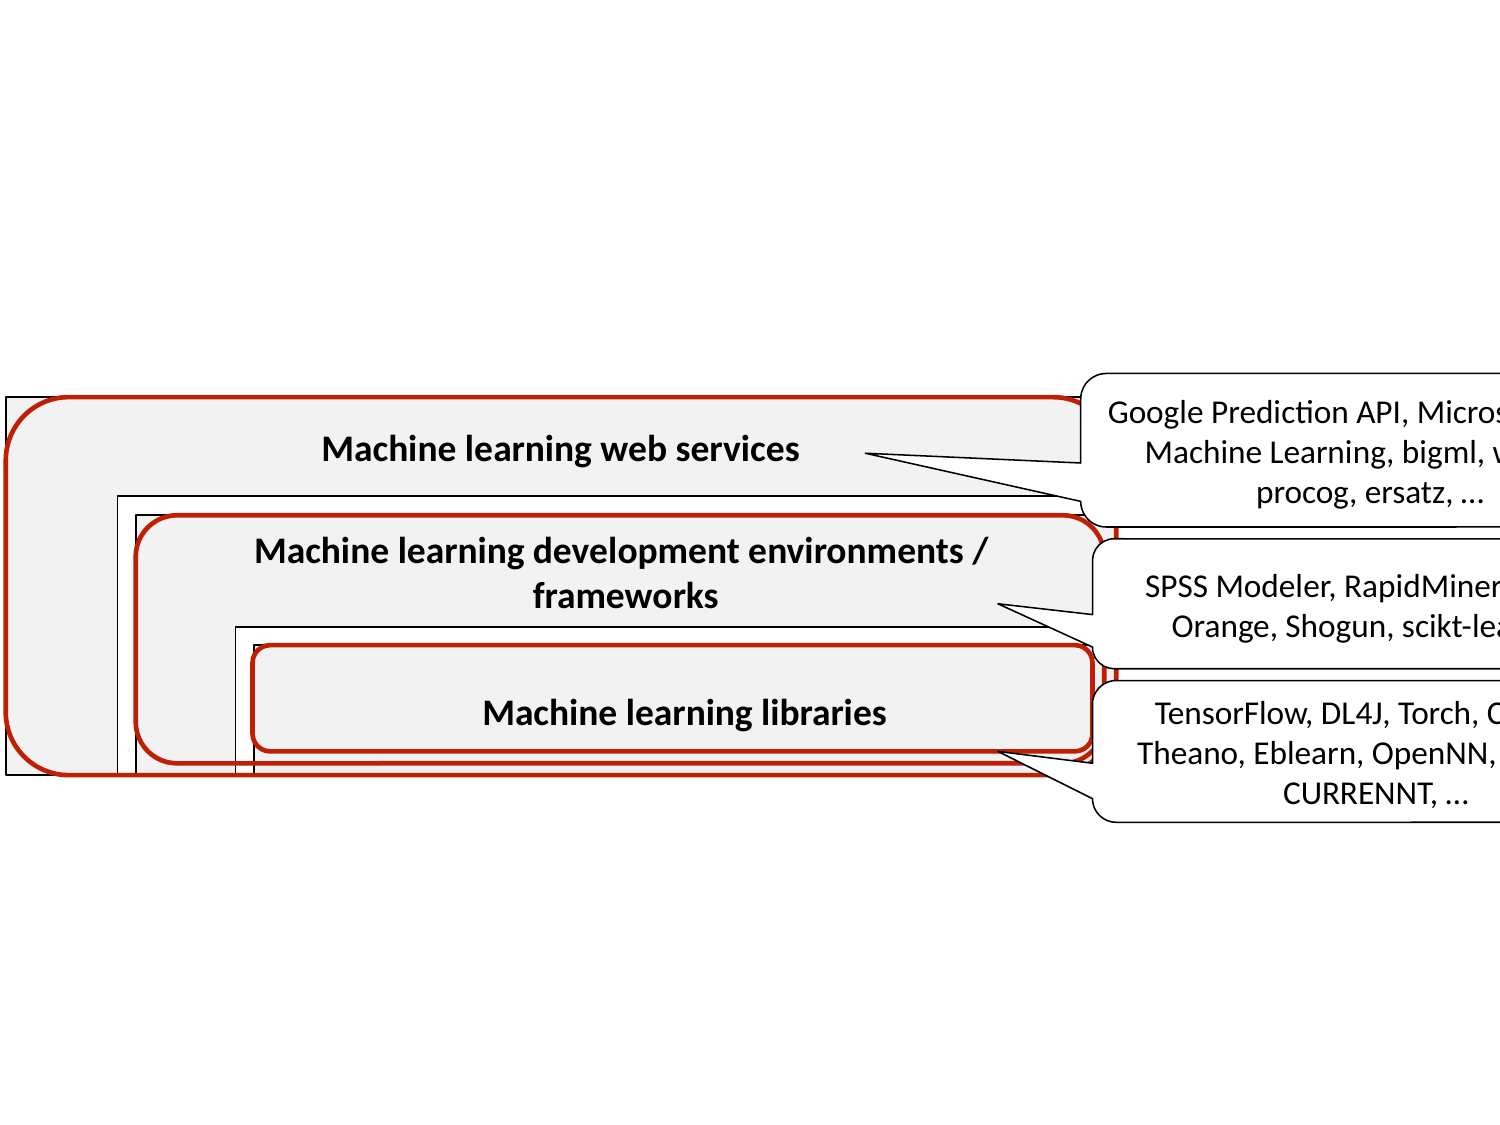

Machine learning web services
Machine learning development environments /
frameworks
Google Prediction API, Microsoft Azure Machine Learning, bigml, wise.io, procog, ersatz, …

SPSS Modeler, RapidMiner, WEKA, Orange, Shogun, scikt-learn, …

Machine learning libraries
TensorFlow, DL4J, Torch, Caffeee, Theano, Eblearn, OpenNN, aisolver, CURRENNT, …